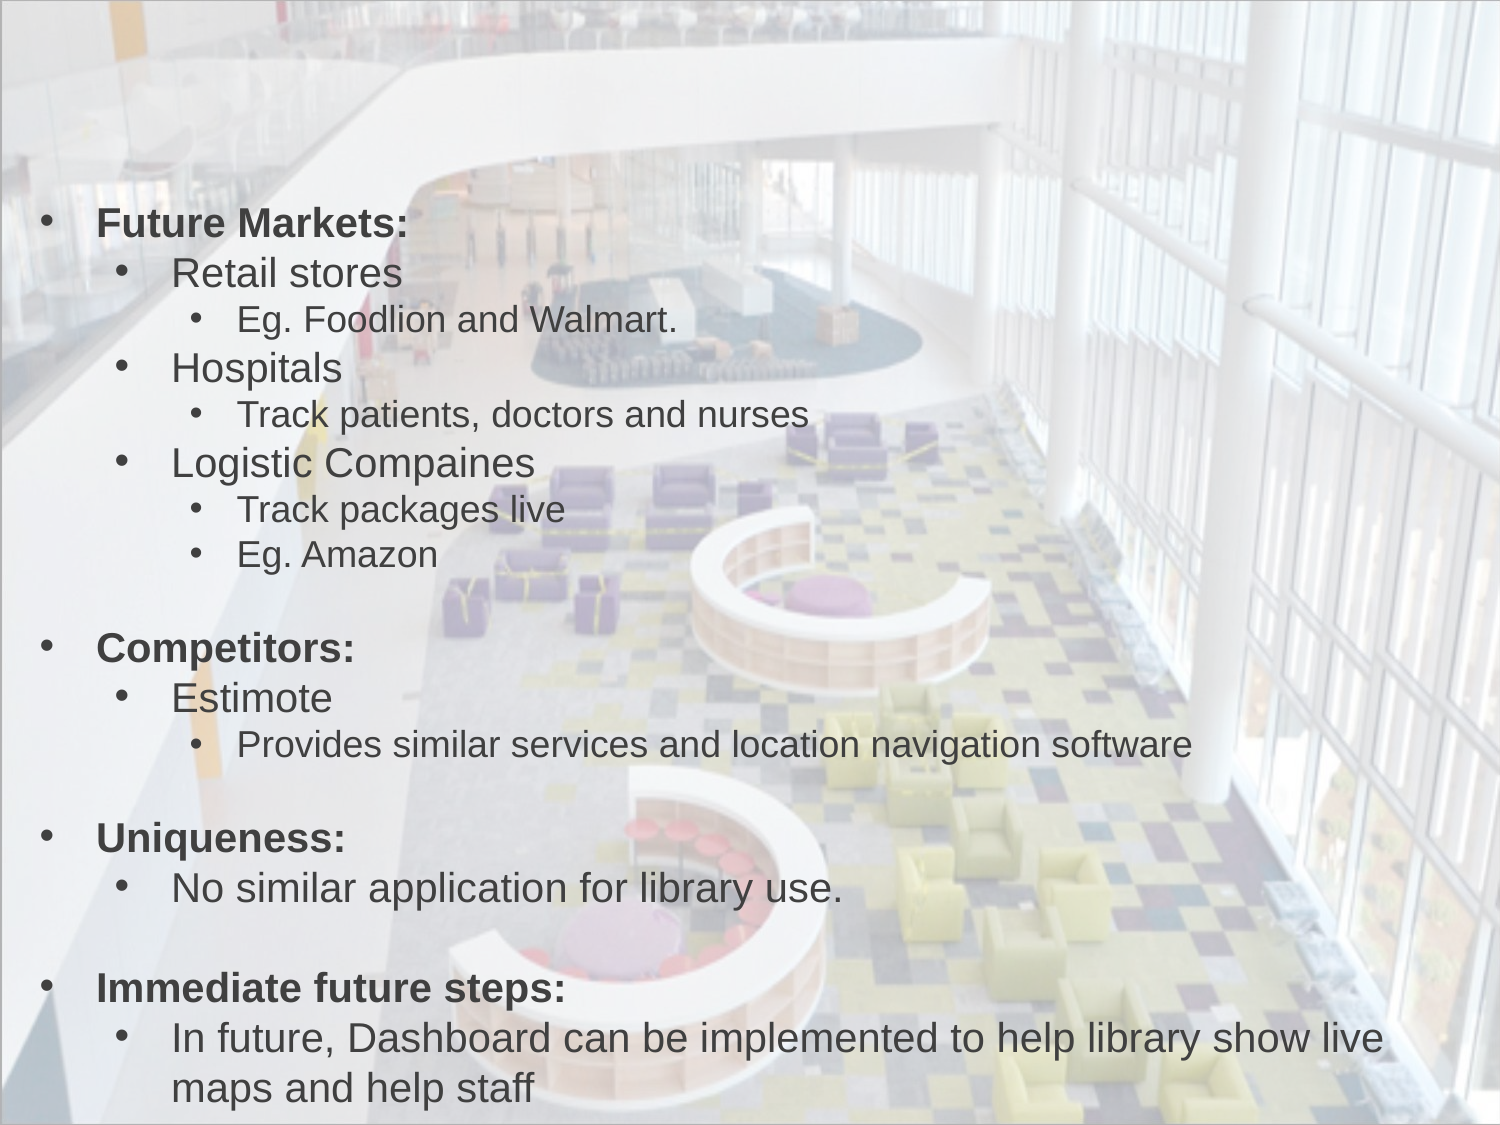

Future Markets:
Retail stores
Eg. Foodlion and Walmart.
Hospitals
Track patients, doctors and nurses
Logistic Compaines
Track packages live
Eg. Amazon

Competitors:
Estimote
Provides similar services and location navigation software

Uniqueness:
No similar application for library use.

Immediate future steps:
In future, Dashboard can be implemented to help library show live maps and help staff